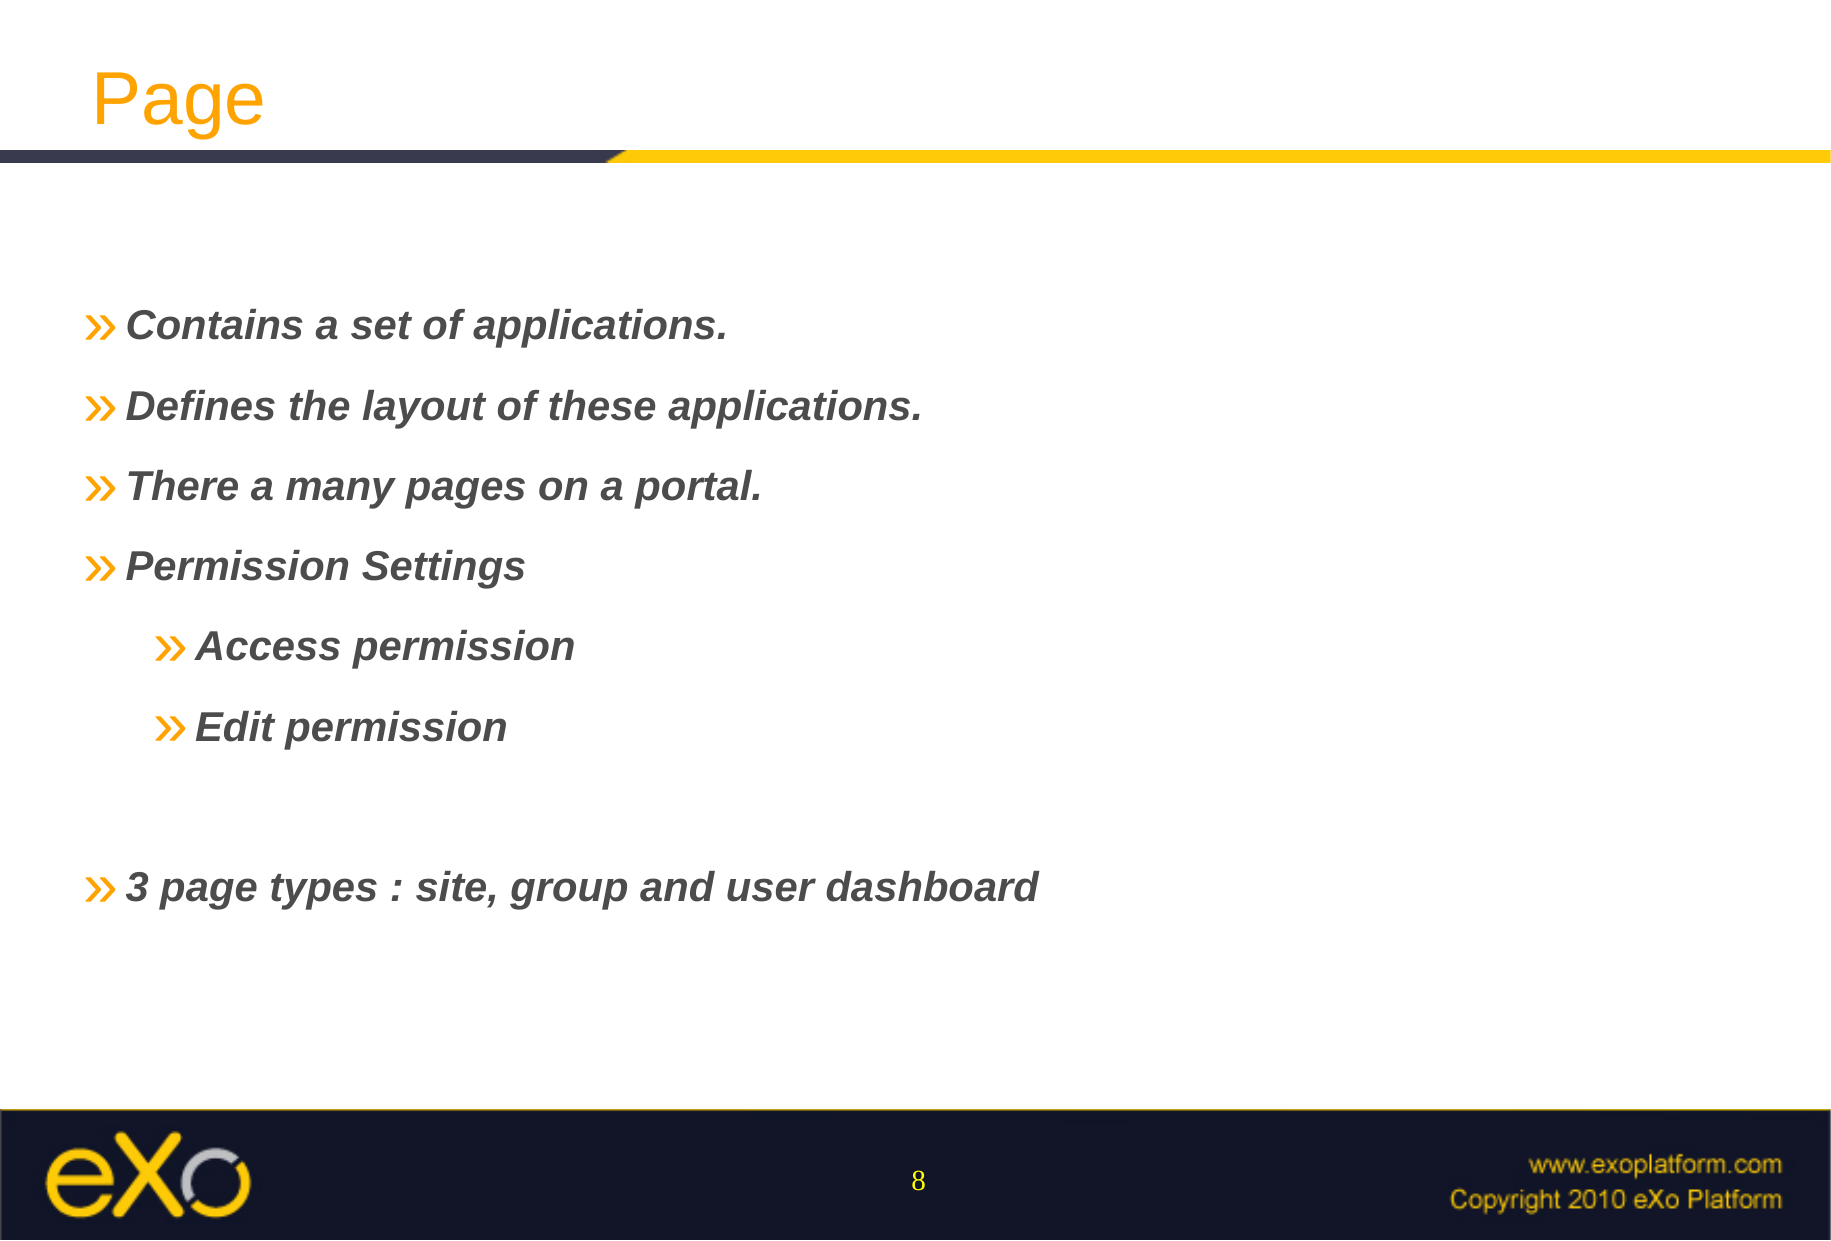

Page

Contains a set of applications.
Defines the layout of these applications.
There a many pages on a portal.
Permission Settings
Access permission
Edit permission

3 page types : site, group and user dashboard